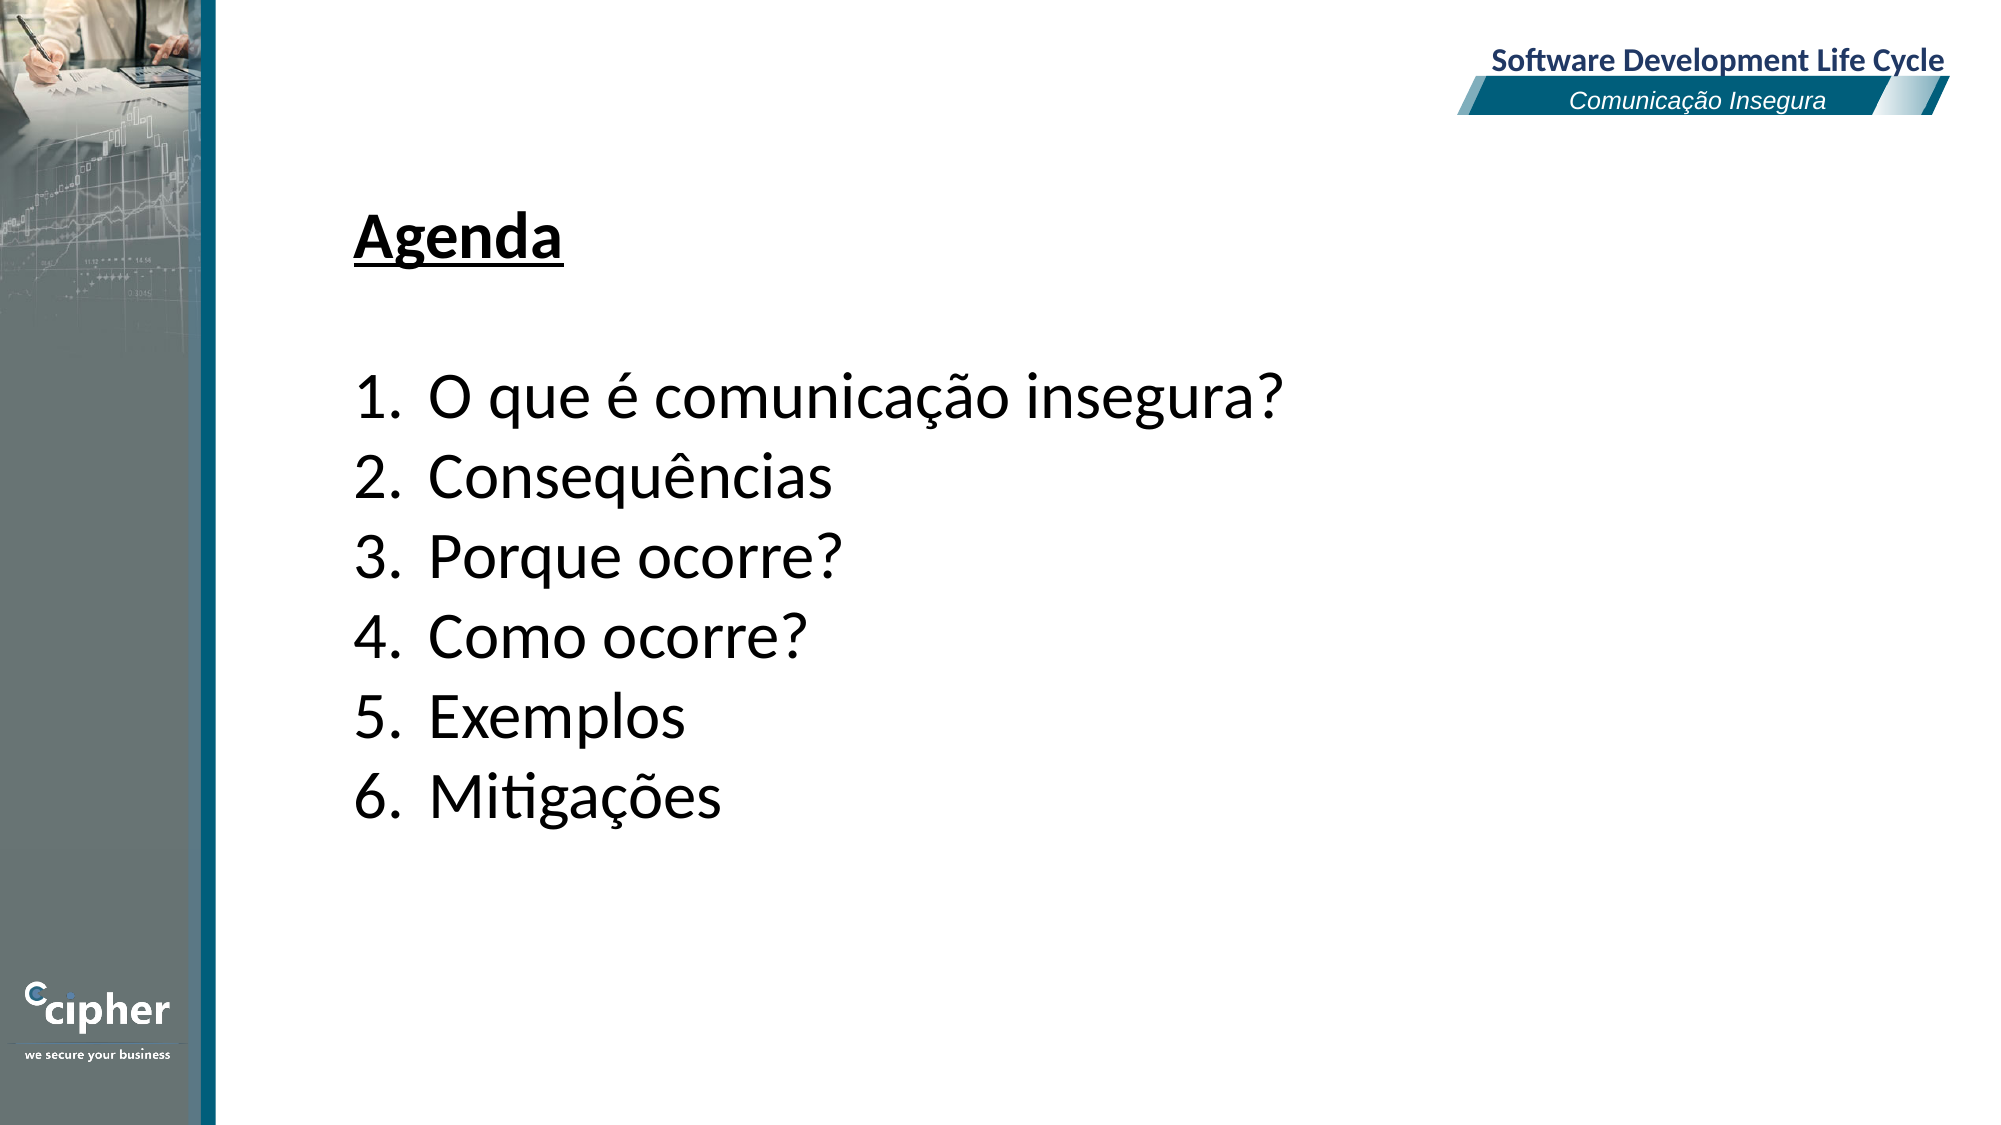

Software Development Life Cycle
Comunicação Insegura

Agenda

O que é comunicação insegura?
Consequências
Porque ocorre?
Como ocorre?
Exemplos
Mitigações